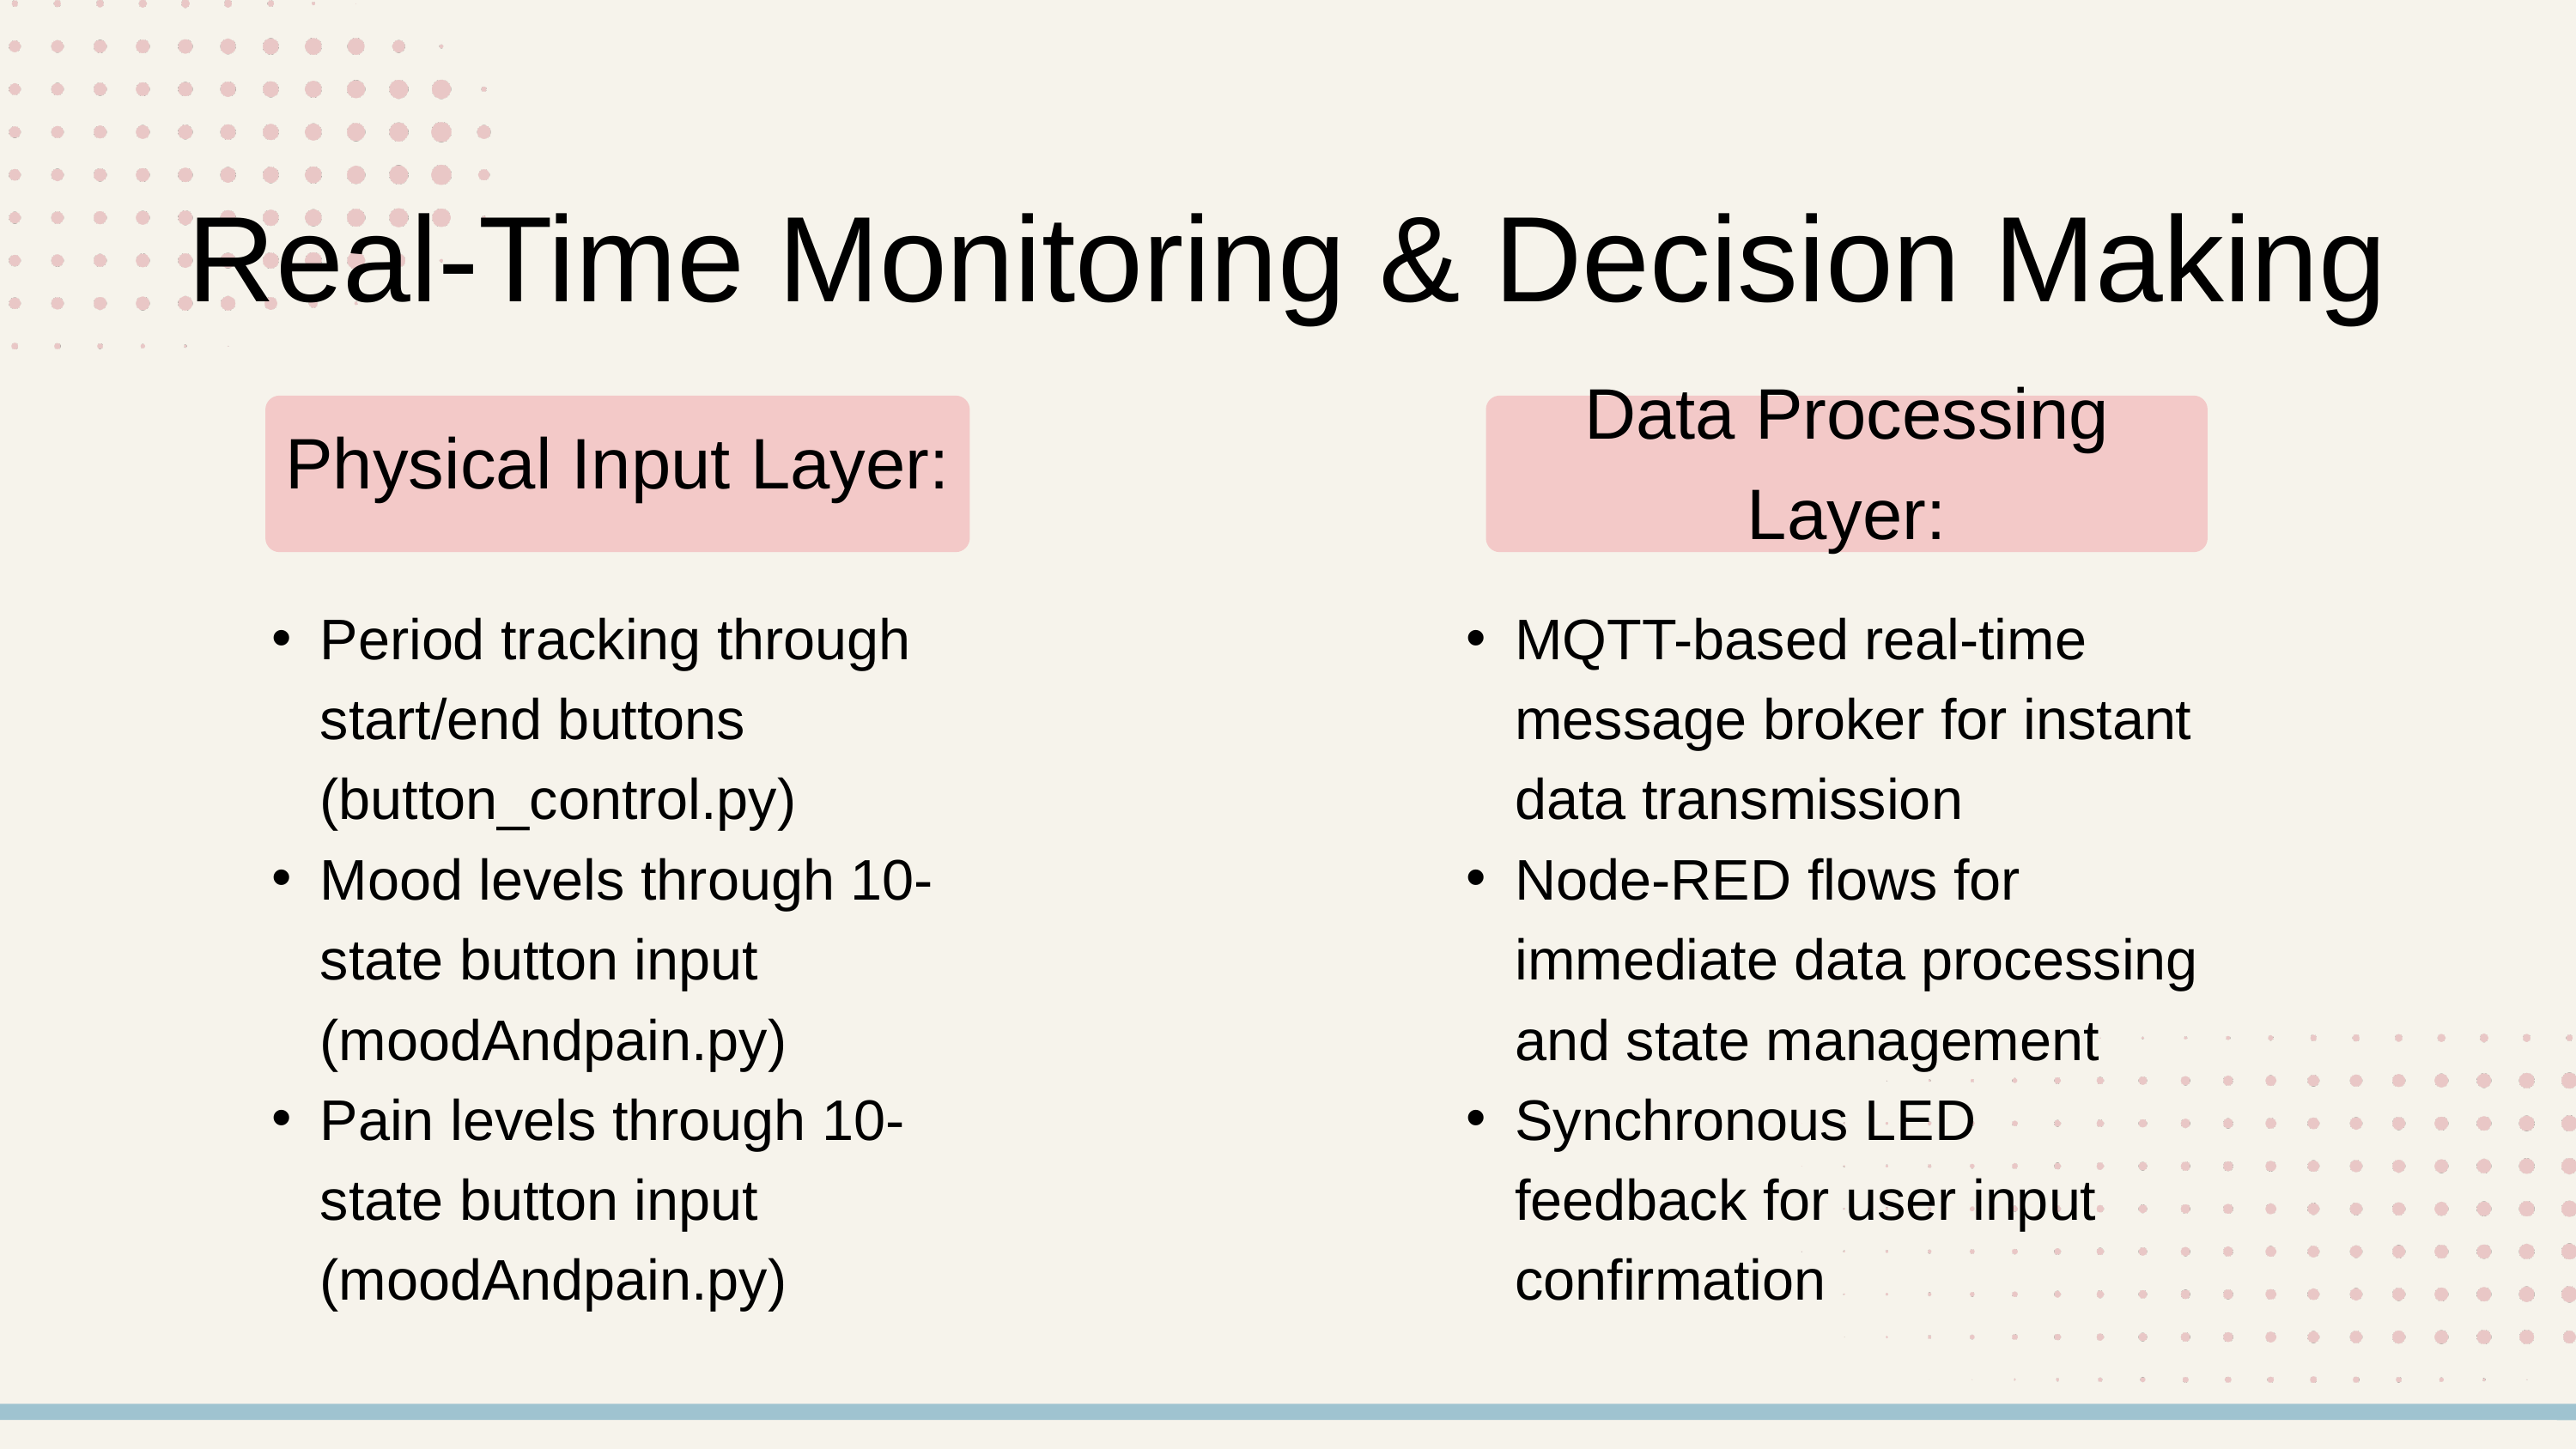

Real-Time Monitoring & Decision Making

Physical Input Layer:

Data Processing Layer:
Period tracking through start/end buttons (button_control.py)
Mood levels through 10-state button input (moodAndpain.py)
Pain levels through 10-state button input (moodAndpain.py)
MQTT-based real-time message broker for instant data transmission
Node-RED flows for immediate data processing and state management
Synchronous LED feedback for user input confirmation